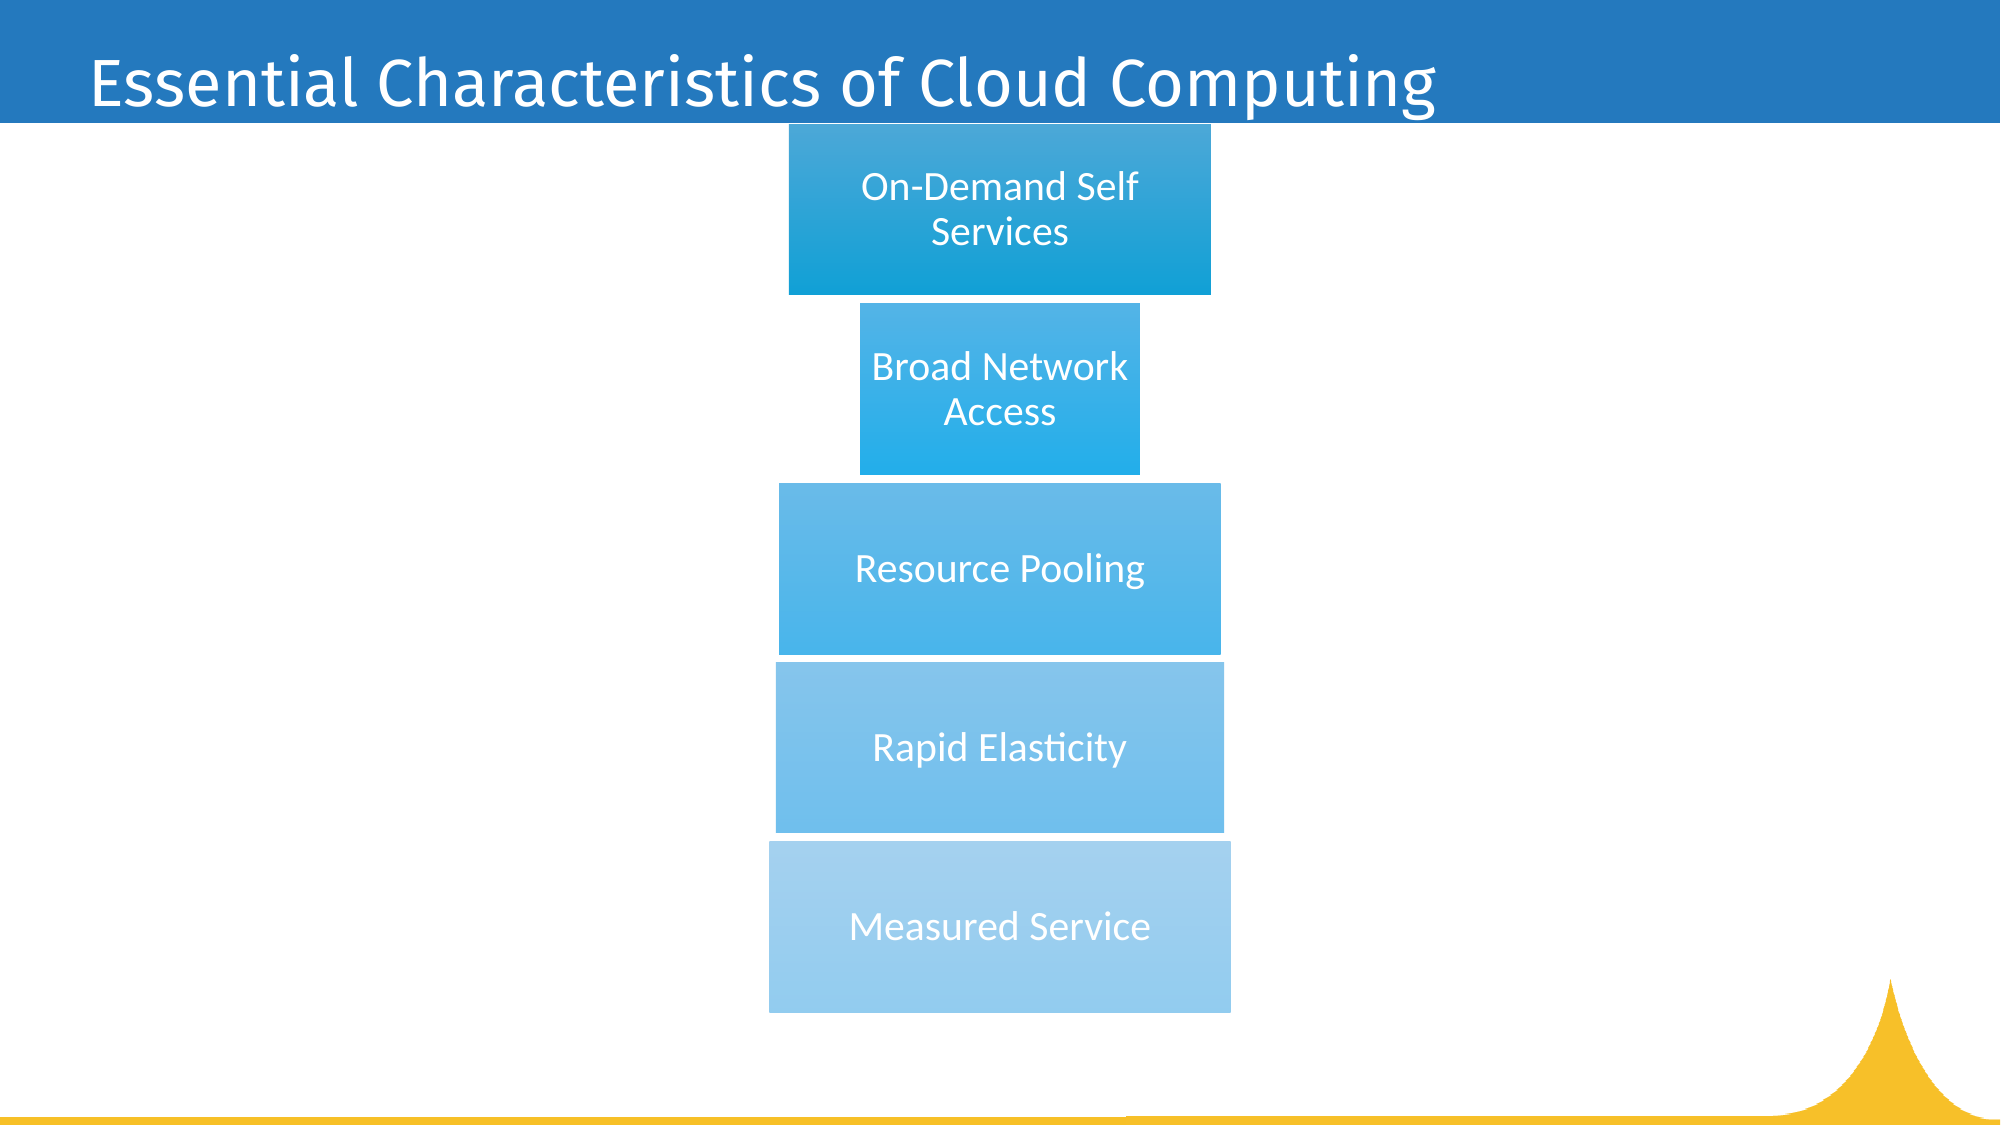

# Essential Characteristics of Cloud Computing
On-Demand Self Services
Broad Network Access
Resource Pooling
Rapid Elasticity
Measured Service